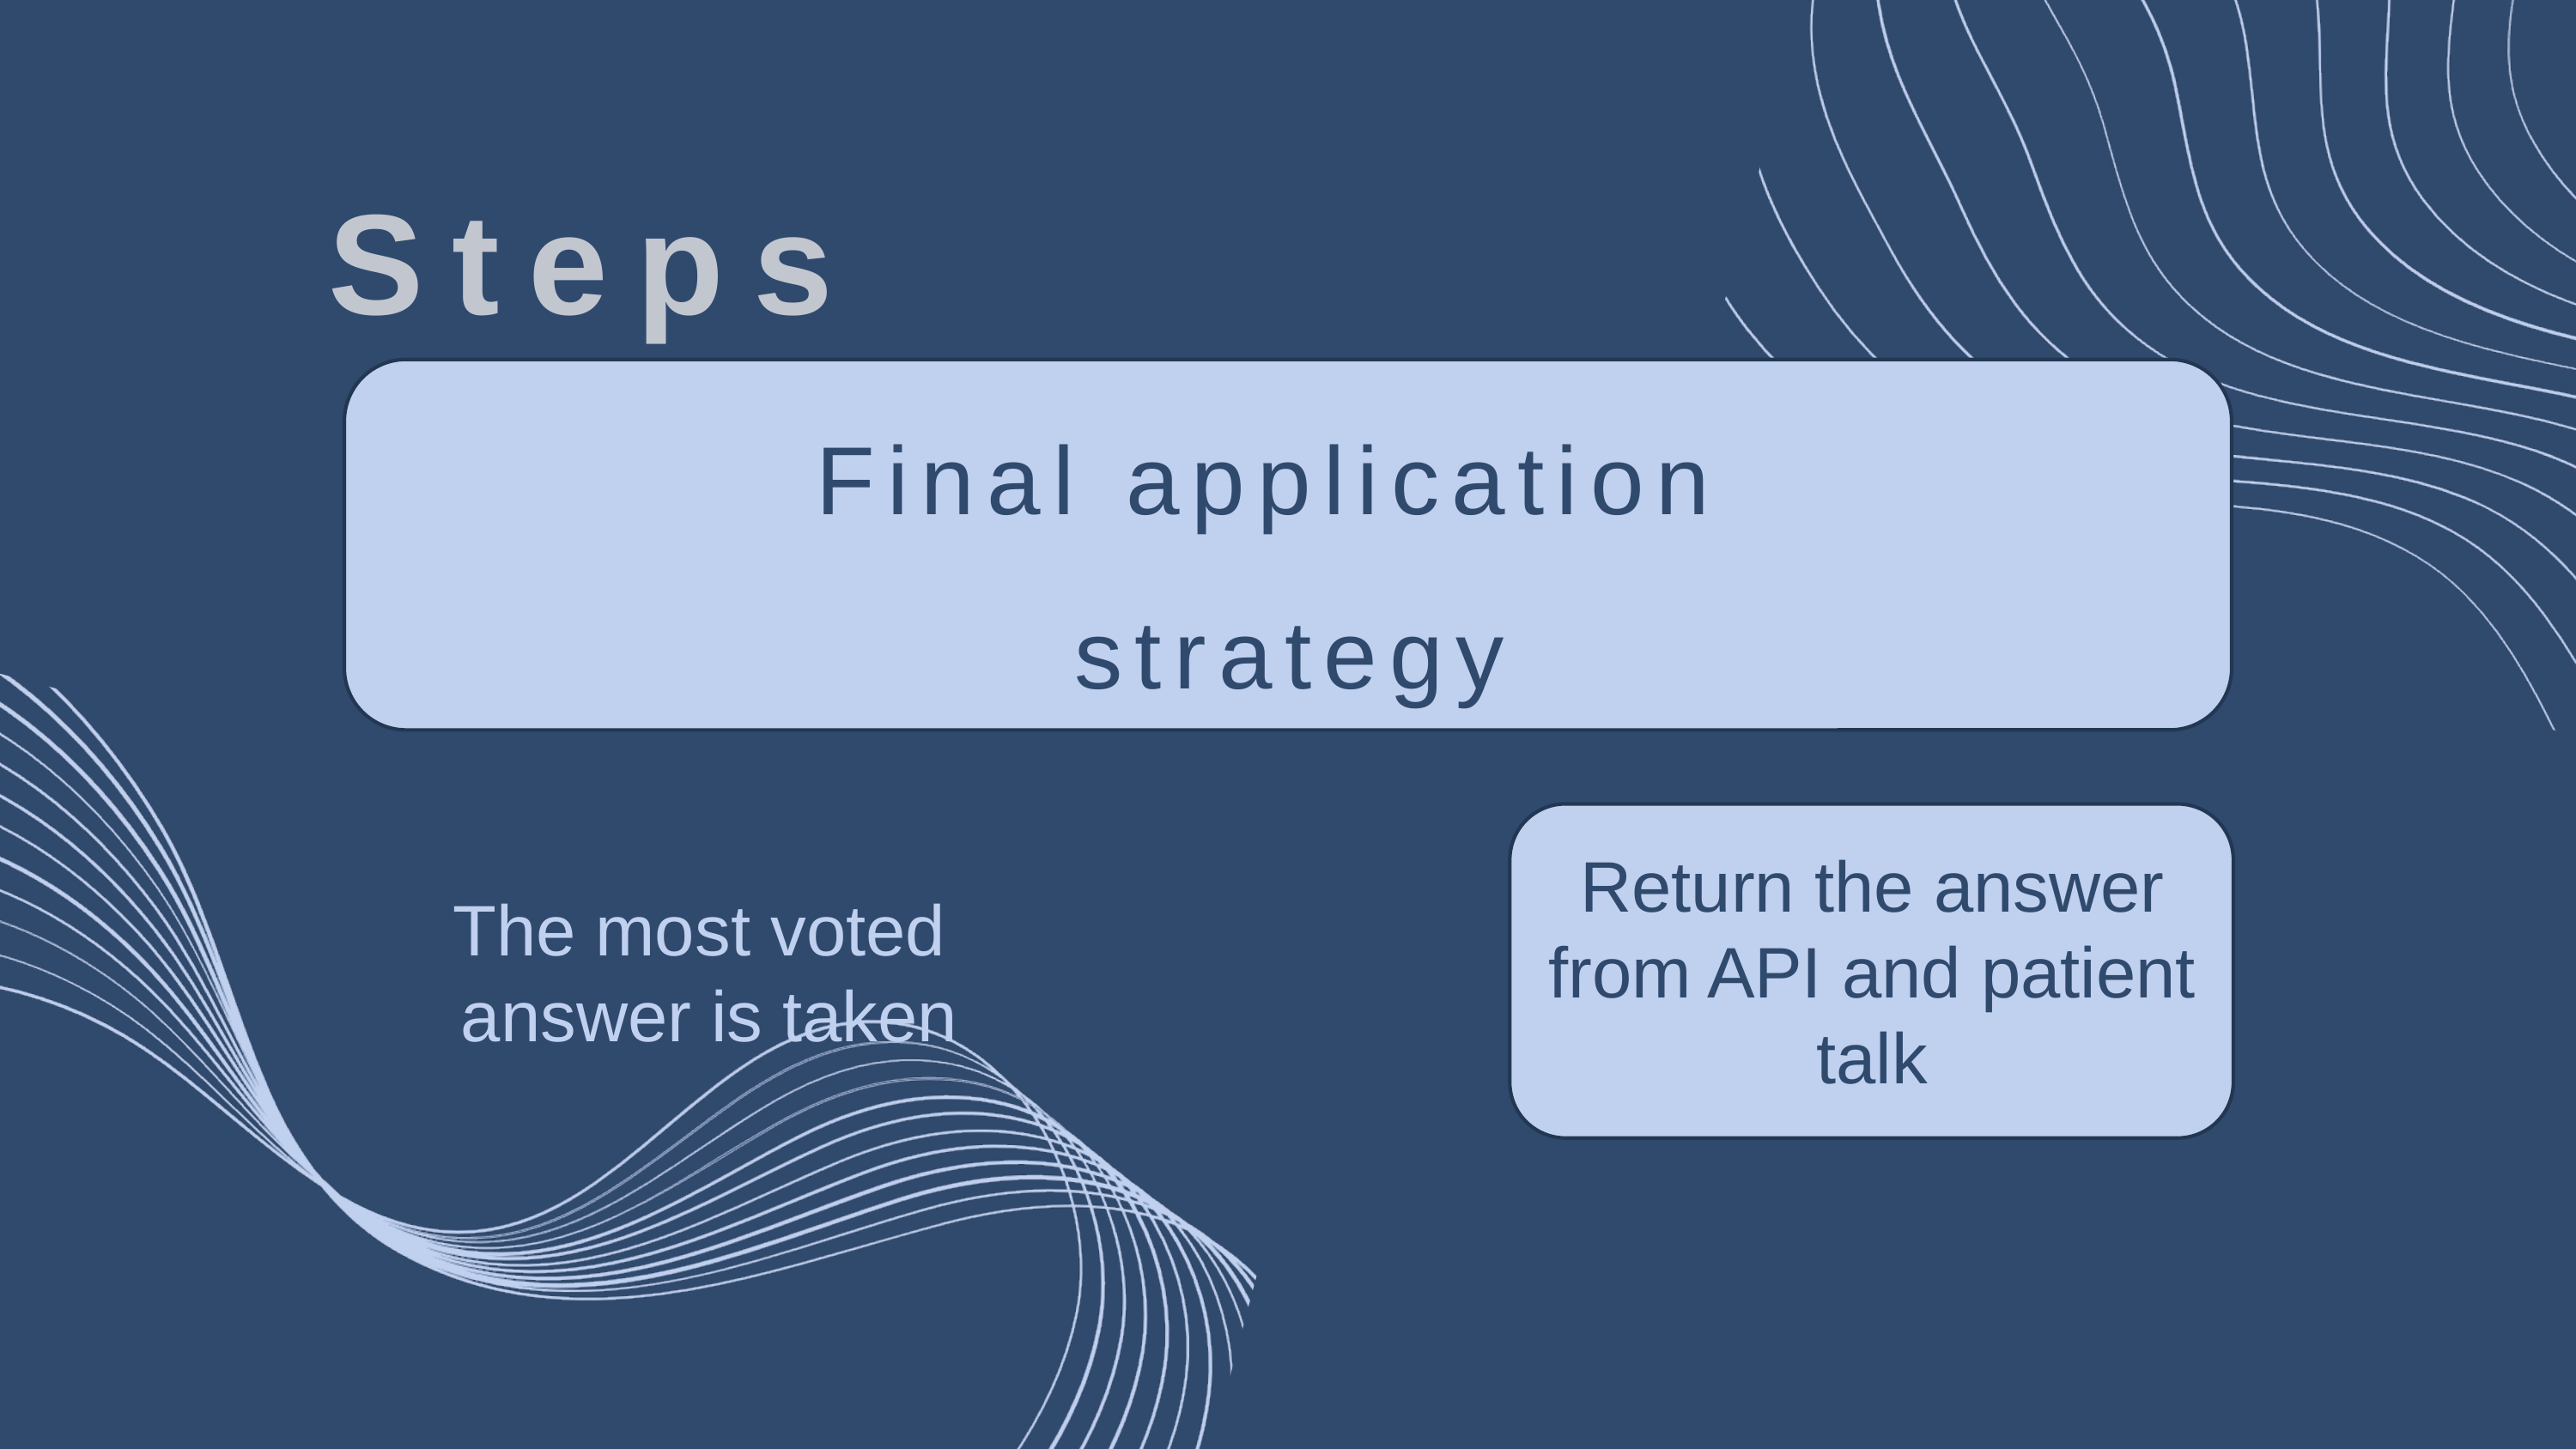

Steps

Final application
strategy

Return the answer from API and patient talk
The most voted
answer is taken